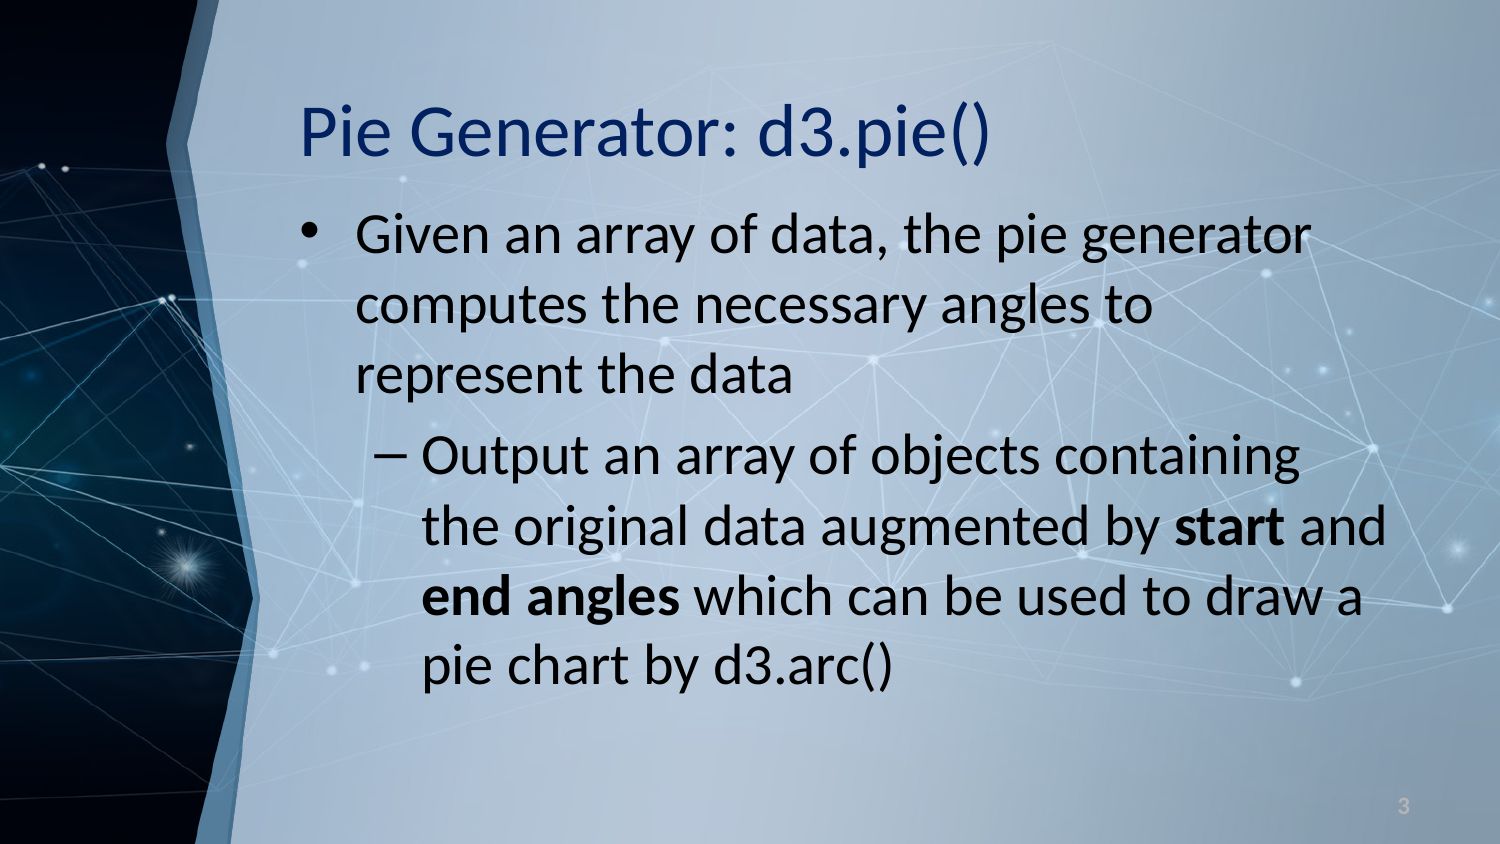

# Pie Generator: d3.pie()
Given an array of data, the pie generator computes the necessary angles to represent the data
Output an array of objects containing the original data augmented by start and end angles which can be used to draw a pie chart by d3.arc()

3